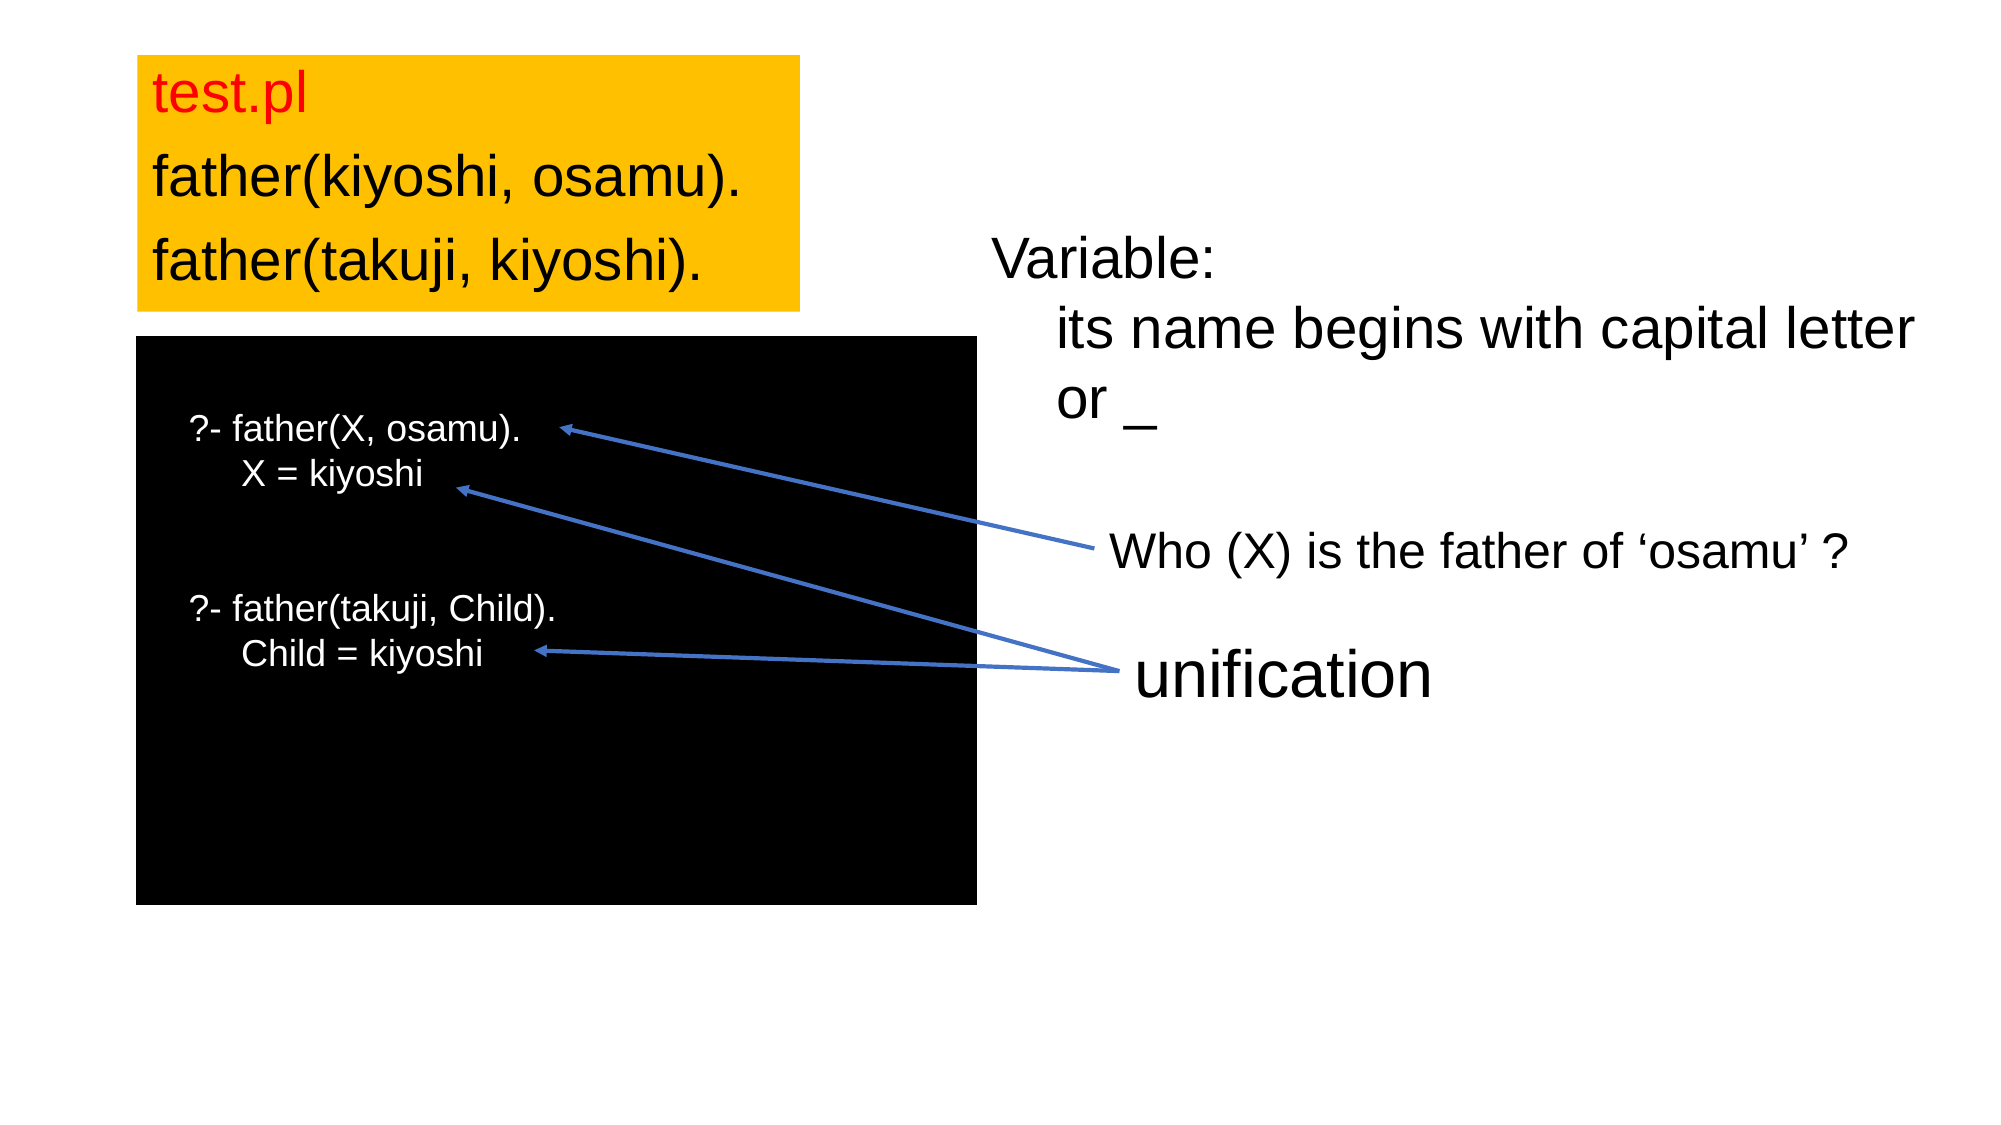

test.pl
father(kiyoshi, osamu).
father(takuji, kiyoshi).
Variable:
    its name begins with capital letter
    or _

?- father(X, osamu).
     X = kiyoshi

?- father(takuji, Child).
     Child = kiyoshi
Who (X) is the father of ‘osamu’ ?
unification